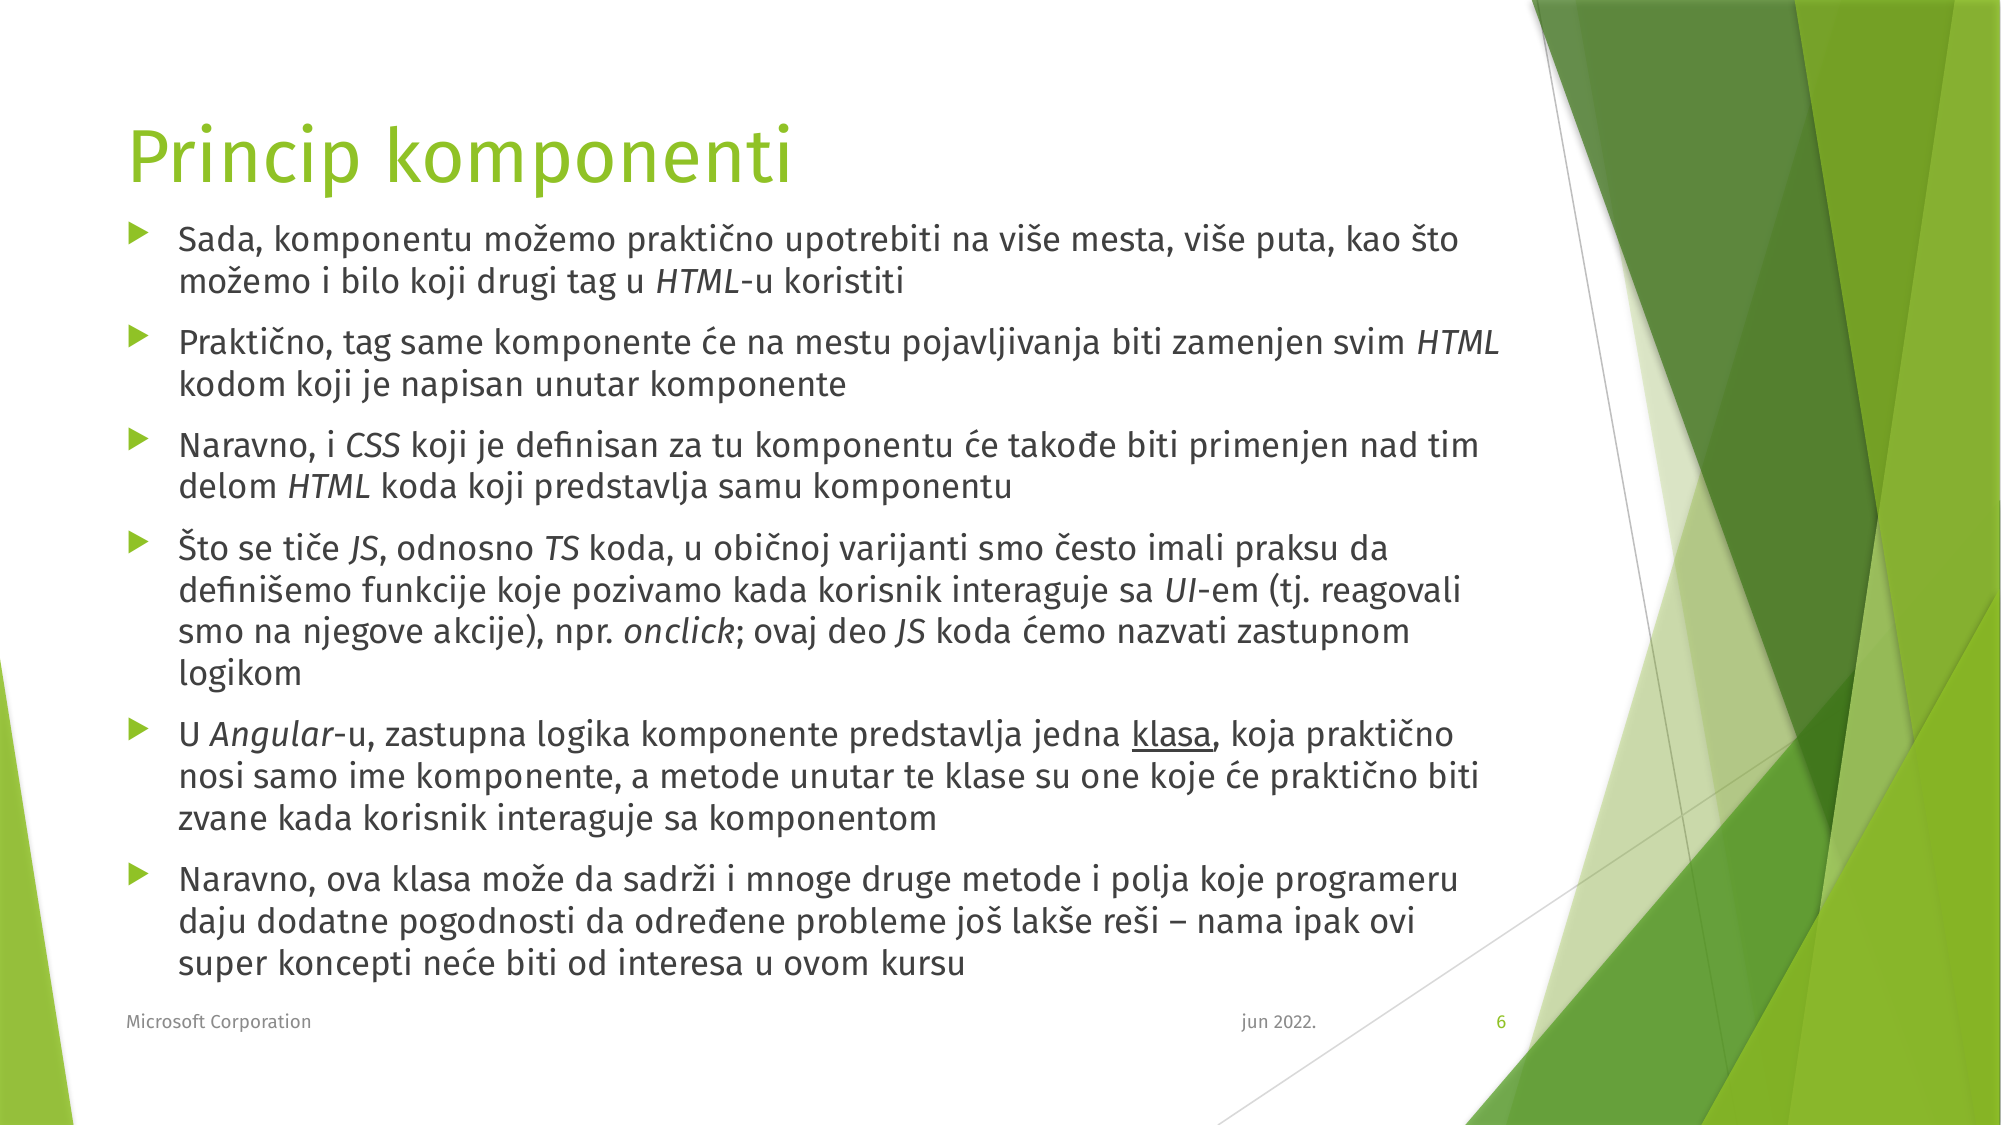

# Princip komponenti
Sada, komponentu možemo praktično upotrebiti na više mesta, više puta, kao što možemo i bilo koji drugi tag u HTML-u koristiti
Praktično, tag same komponente će na mestu pojavljivanja biti zamenjen svim HTML kodom koji je napisan unutar komponente
Naravno, i CSS koji je definisan za tu komponentu će takođe biti primenjen nad tim delom HTML koda koji predstavlja samu komponentu
Što se tiče JS, odnosno TS koda, u običnoj varijanti smo često imali praksu da definišemo funkcije koje pozivamo kada korisnik interaguje sa UI-em (tj. reagovali smo na njegove akcije), npr. onclick; ovaj deo JS koda ćemo nazvati zastupnom logikom
U Angular-u, zastupna logika komponente predstavlja jedna klasa, koja praktično nosi samo ime komponente, a metode unutar te klase su one koje će praktično biti zvane kada korisnik interaguje sa komponentom
Naravno, ova klasa može da sadrži i mnoge druge metode i polja koje programeru daju dodatne pogodnosti da određene probleme još lakše reši – nama ipak ovi super koncepti neće biti od interesa u ovom kursu
Microsoft Corporation
jun 2022.
6